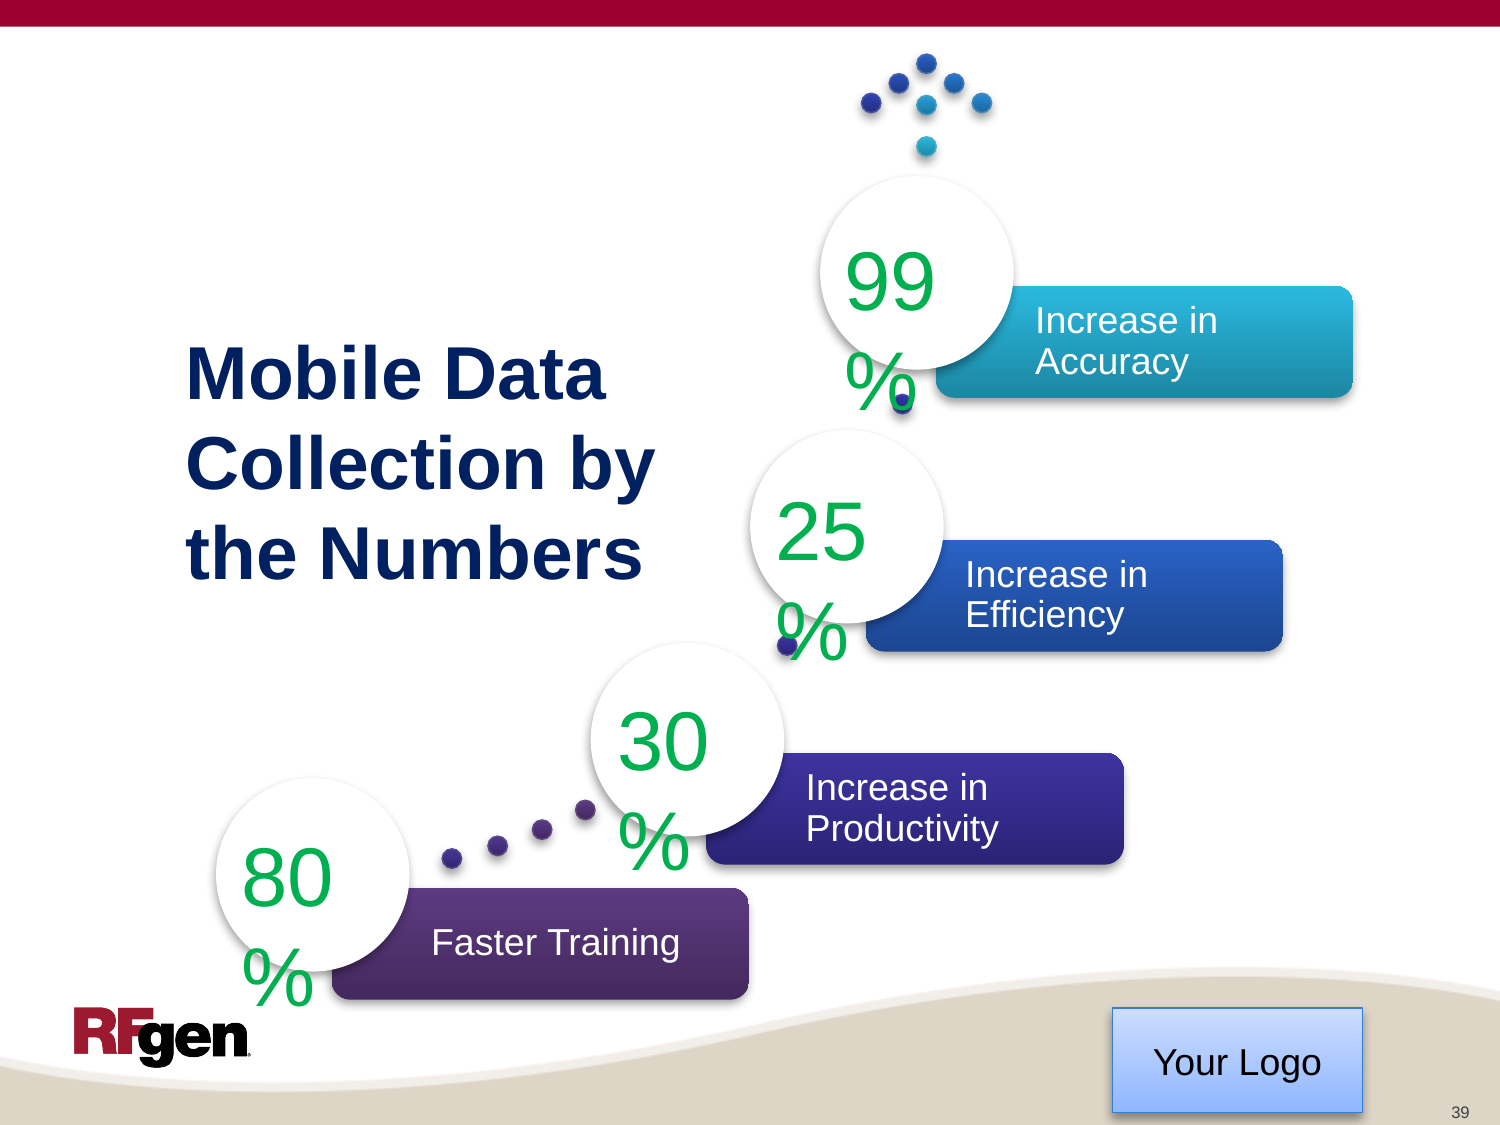

Faster Training
Increase in Productivity
Increase in Efficiency
Increase in Accuracy
99%
# Mobile Data Collection by the Numbers
25%
30%
80%
39